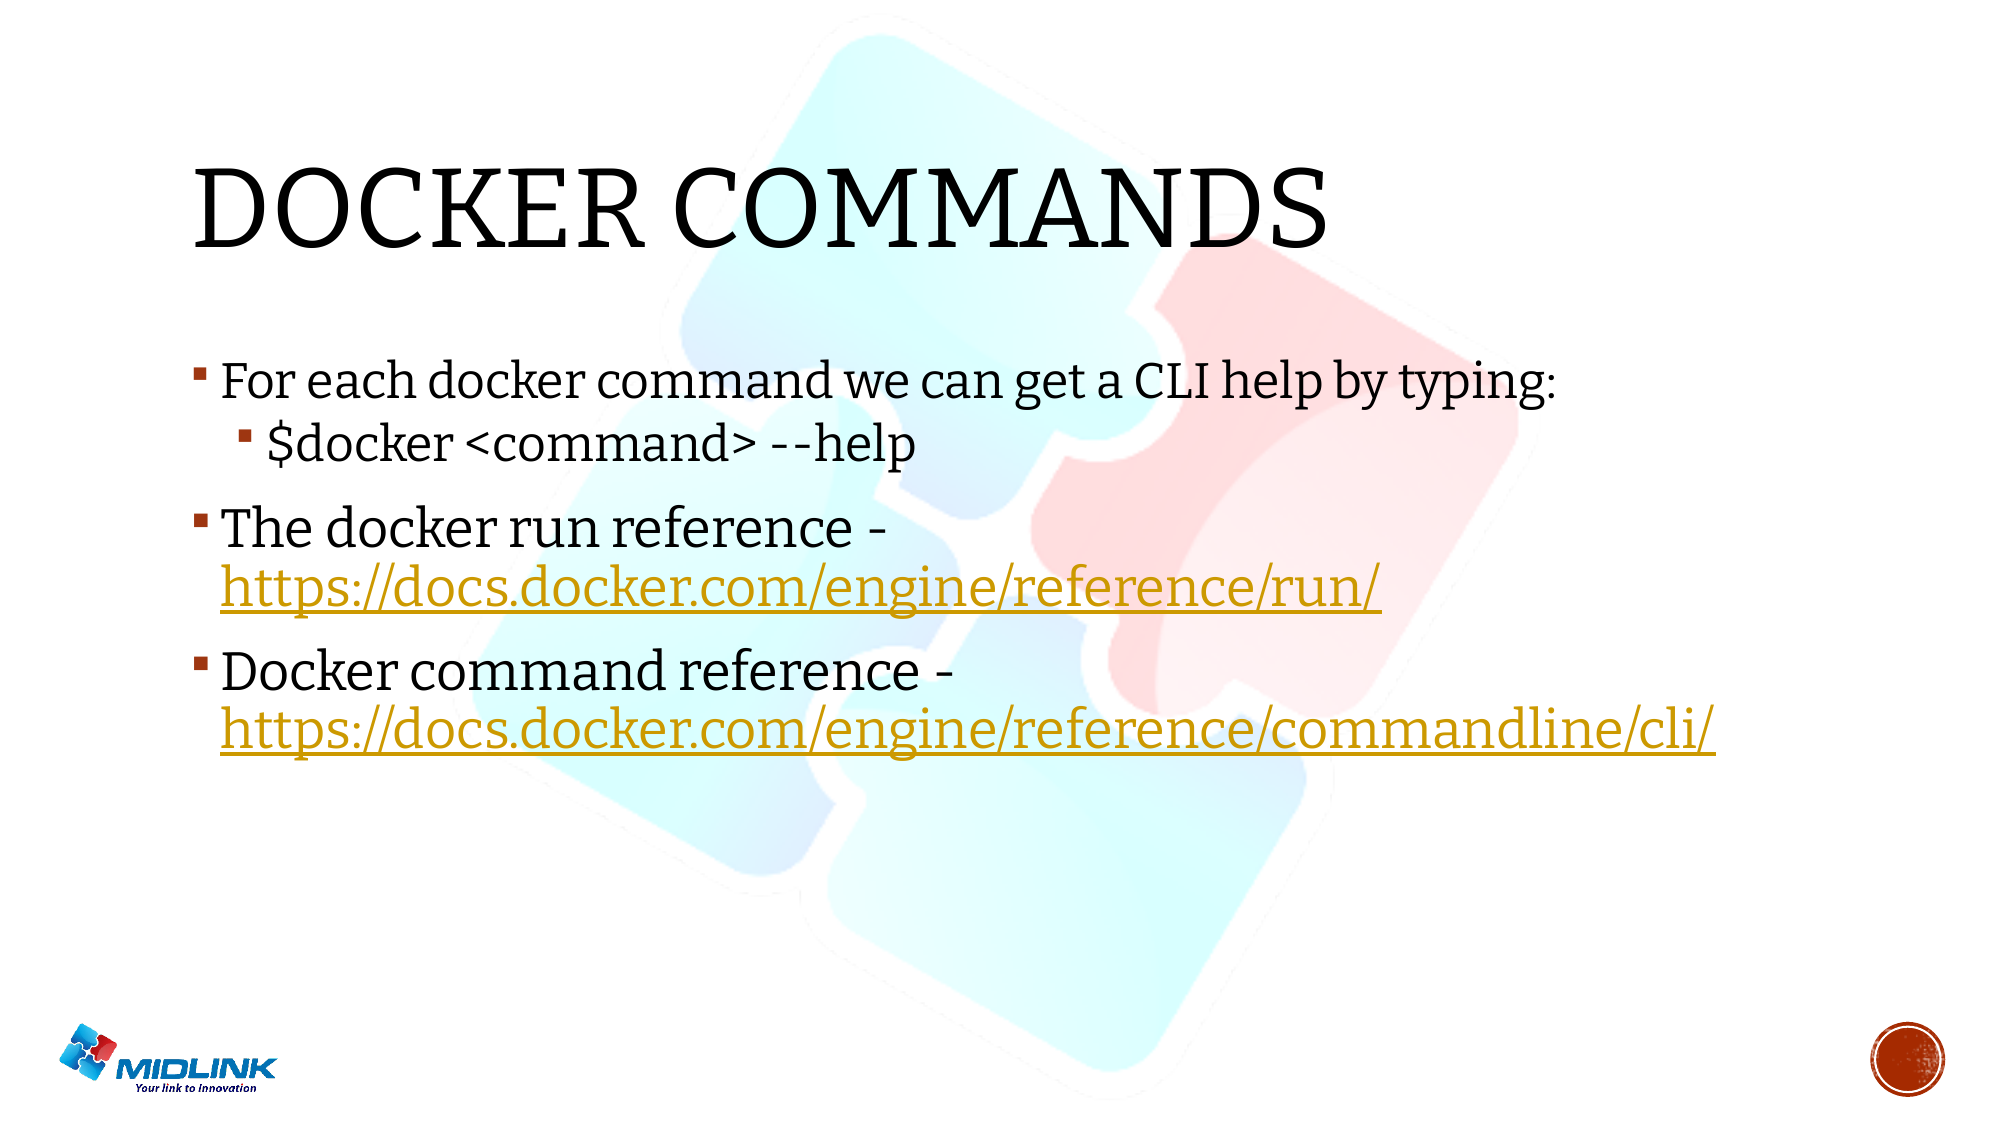

# Docker commands
For each docker command we can get a CLI help by typing:
$docker <command> --help
The docker run reference -https://docs.docker.com/engine/reference/run/
Docker command reference - https://docs.docker.com/engine/reference/commandline/cli/